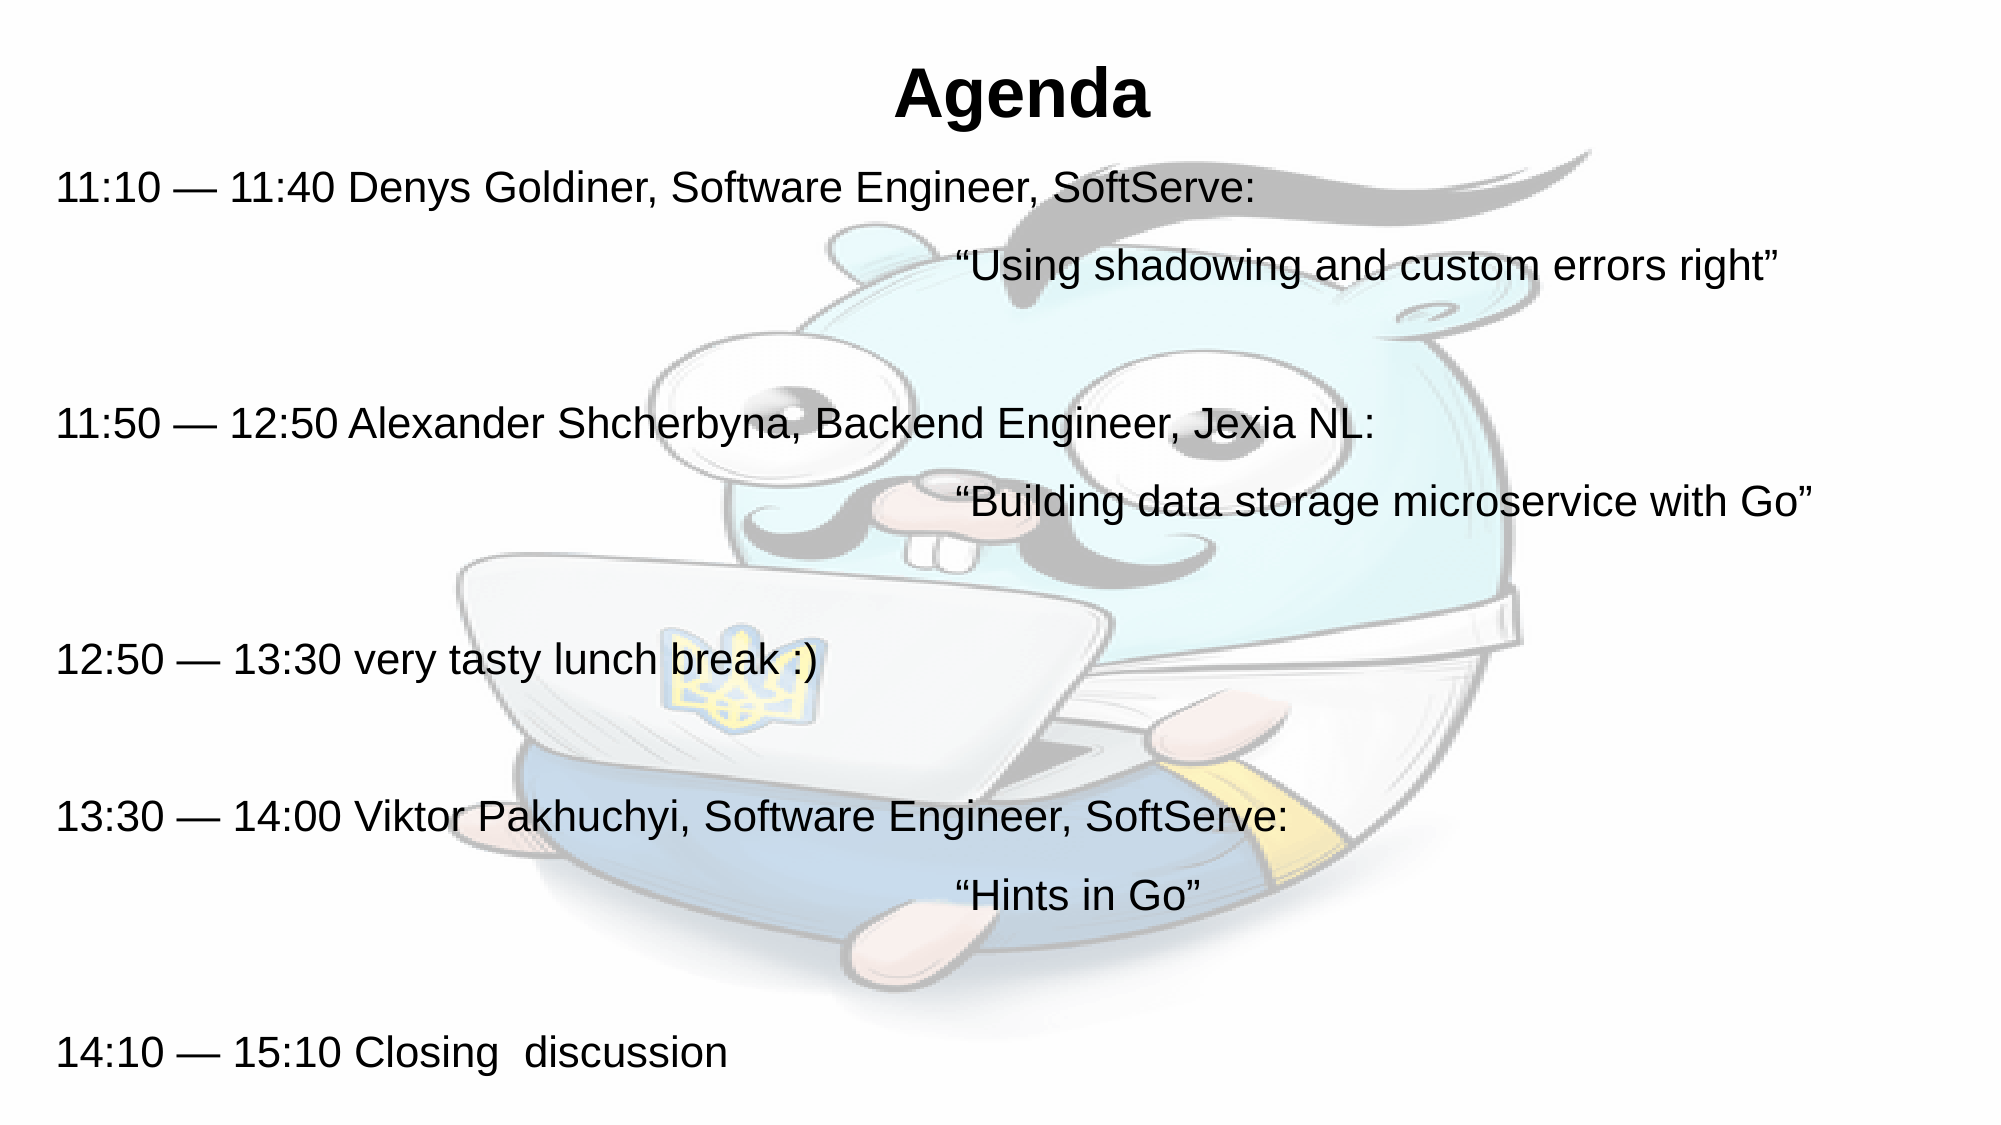

Agenda
11:10 — 11:40 Denys Goldiner, Software Engineer, SoftServe:
						“Using shadowing and custom errors right”

11:50 — 12:50 Alexander Shcherbyna, Backend Engineer, Jexia NL:
						“Building data storage microservice with Go”

12:50 — 13:30 very tasty lunch break :)

13:30 — 14:00 Viktor Pakhuchyi, Software Engineer, SoftServe:
						“Hints in Go”

14:10 — 15:10 Closing  discussion